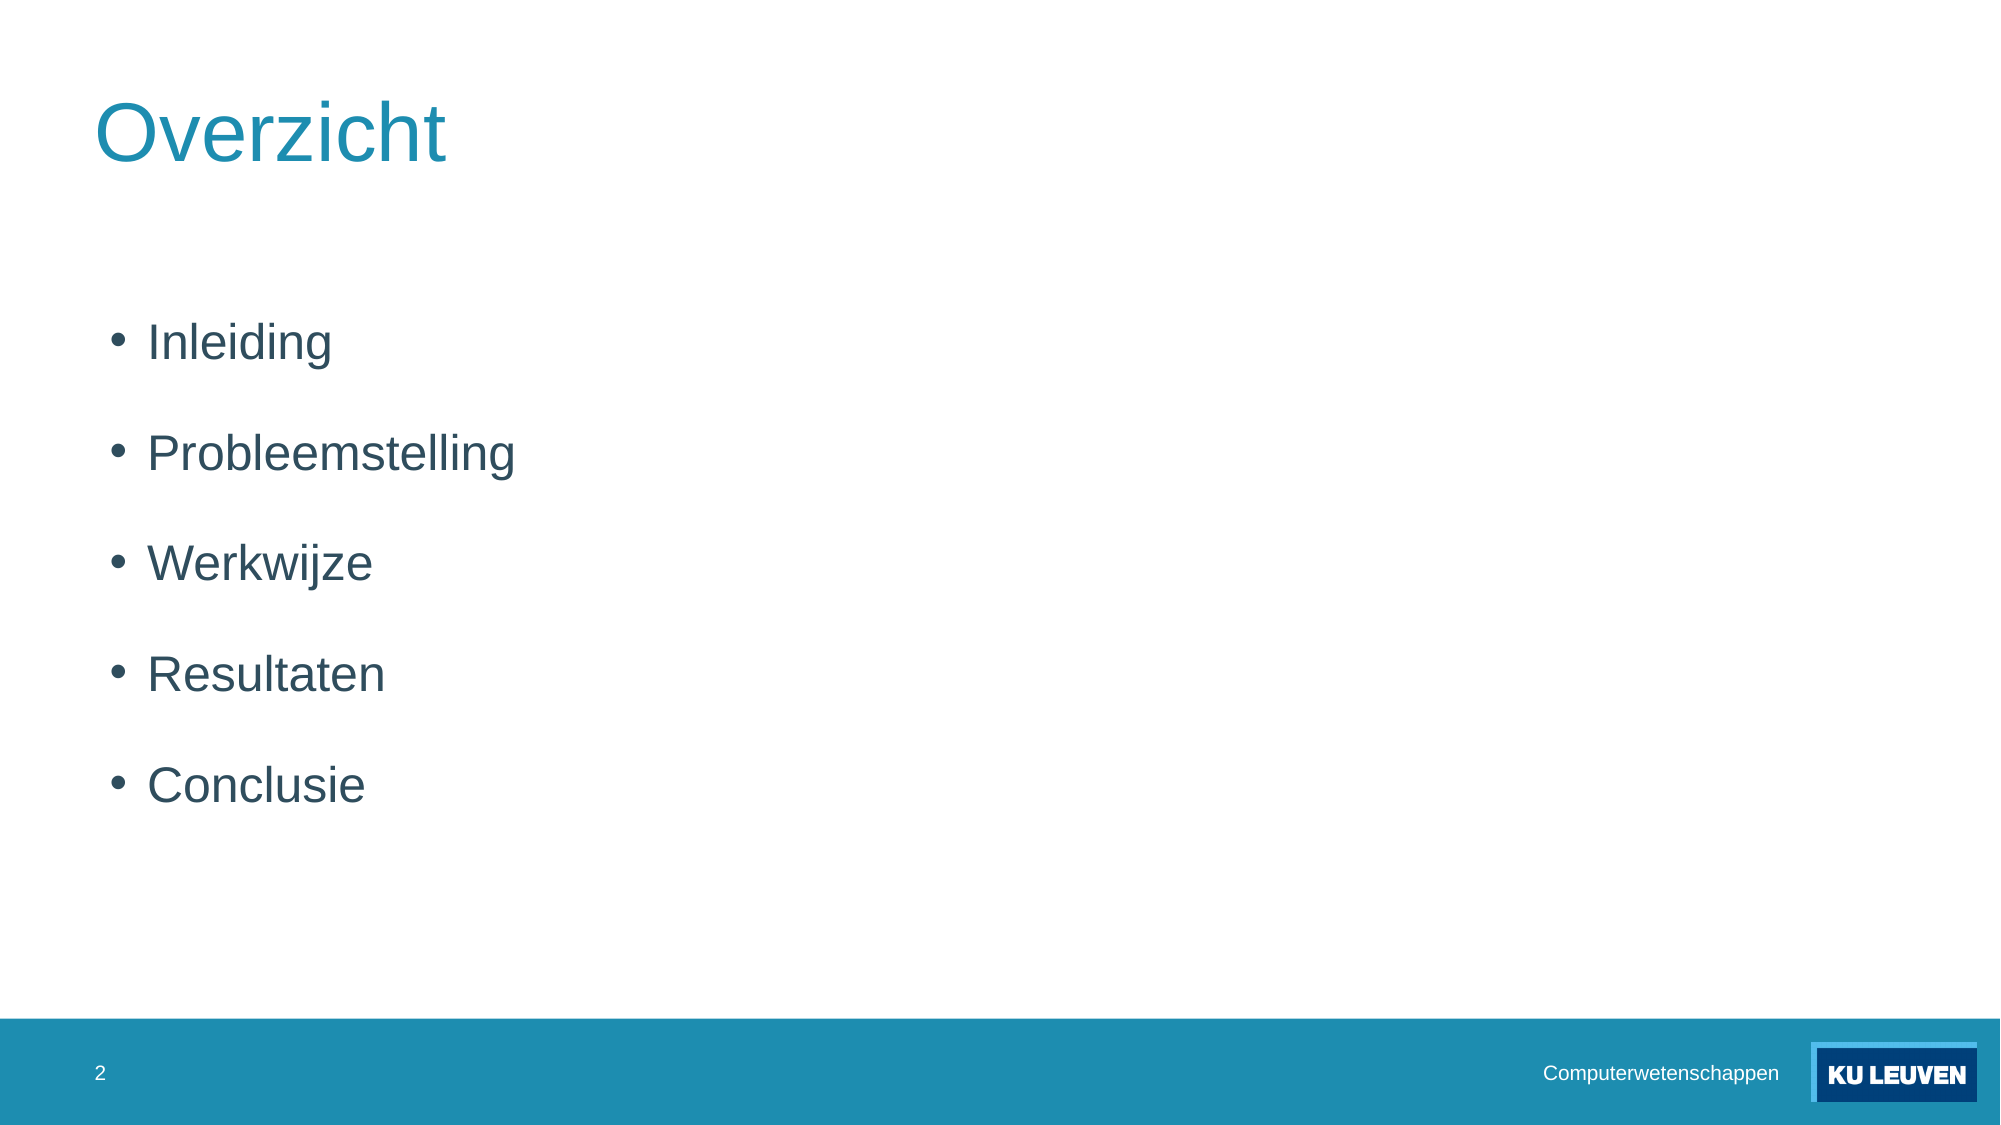

# Overzicht
Inleiding
Probleemstelling
Werkwijze
Resultaten
Conclusie

2
Computerwetenschappen